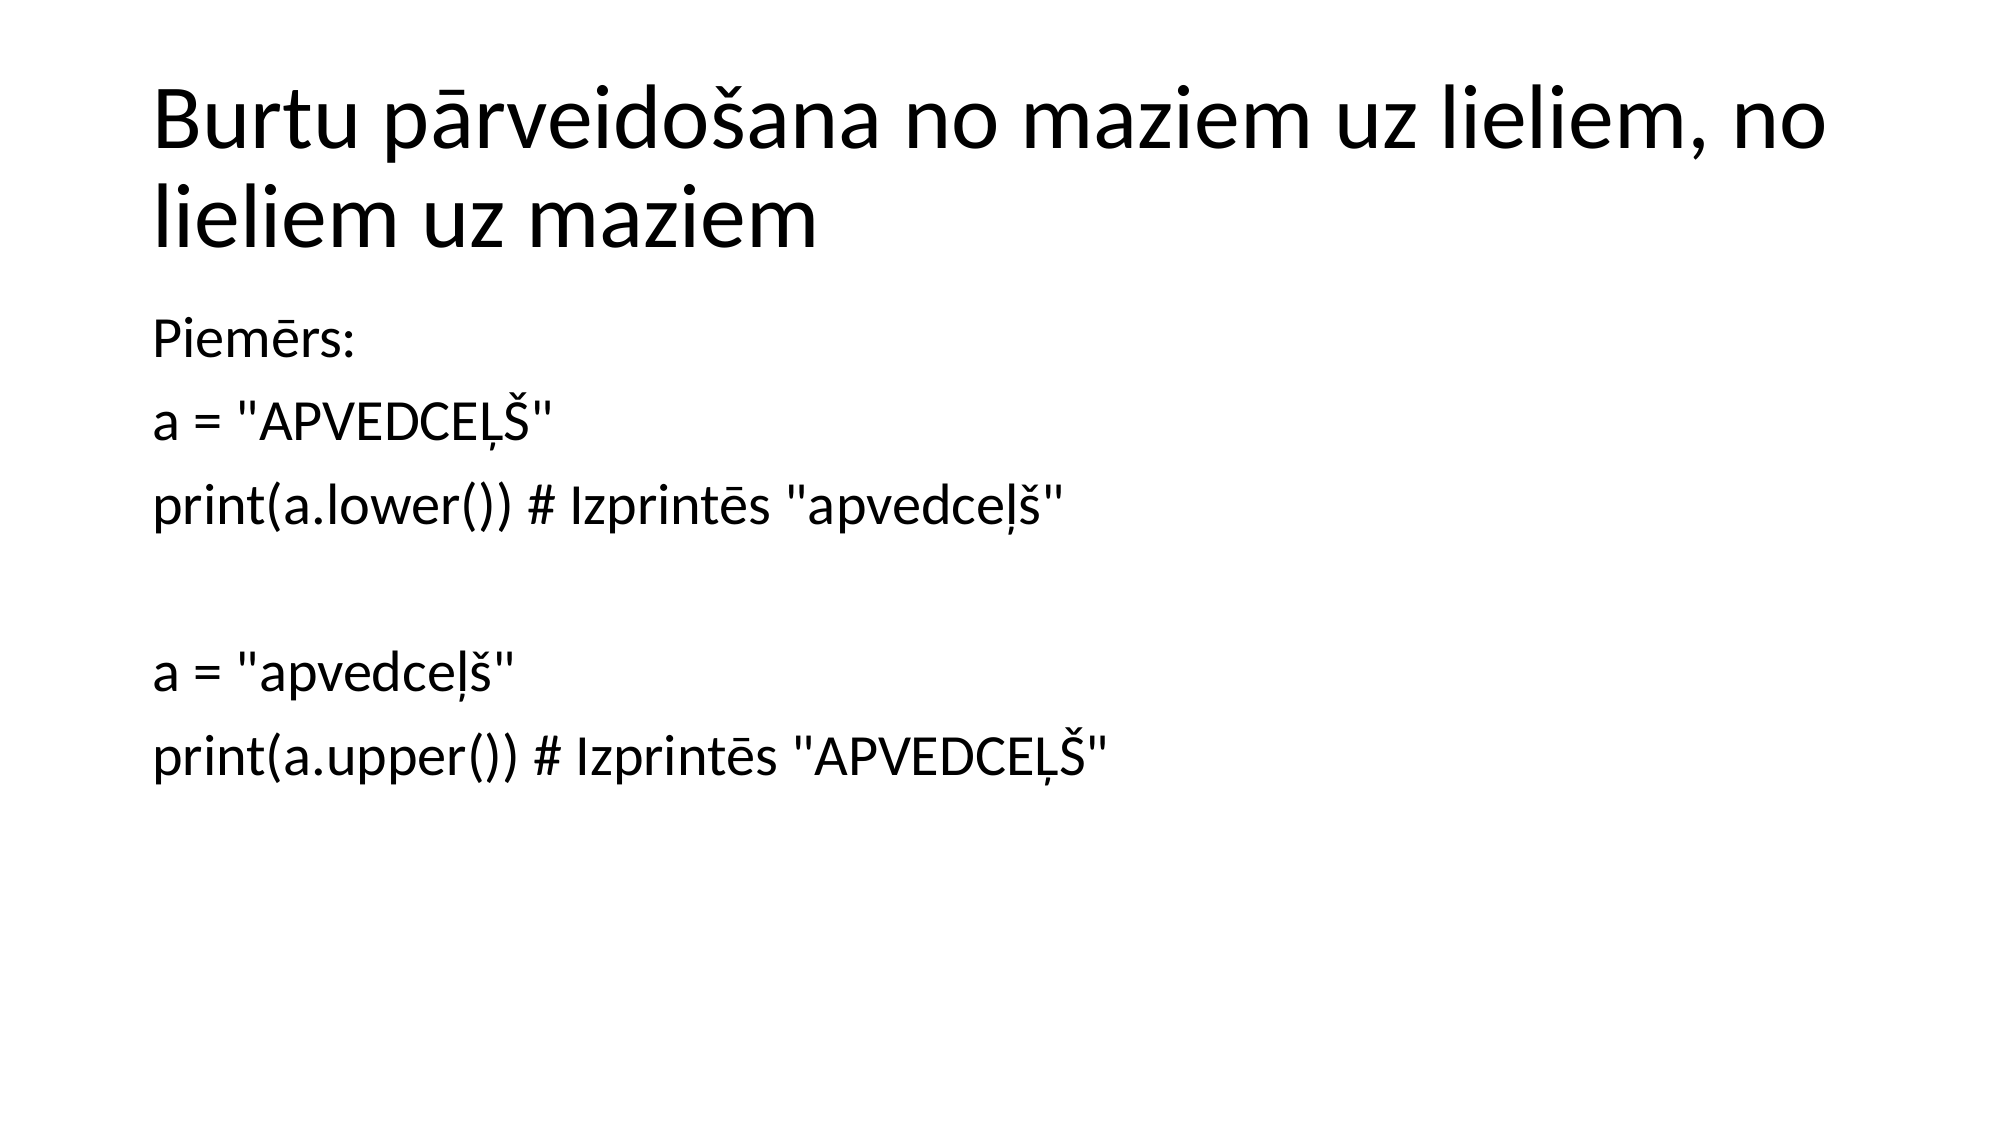

# Burtu pārveidošana no maziem uz lieliem, no lieliem uz maziem
Piemērs:
a = "APVEDCEĻŠ"
print(a.lower()) # Izprintēs "apvedceļš"

a = "apvedceļš"
print(a.upper()) # Izprintēs "APVEDCEĻŠ"